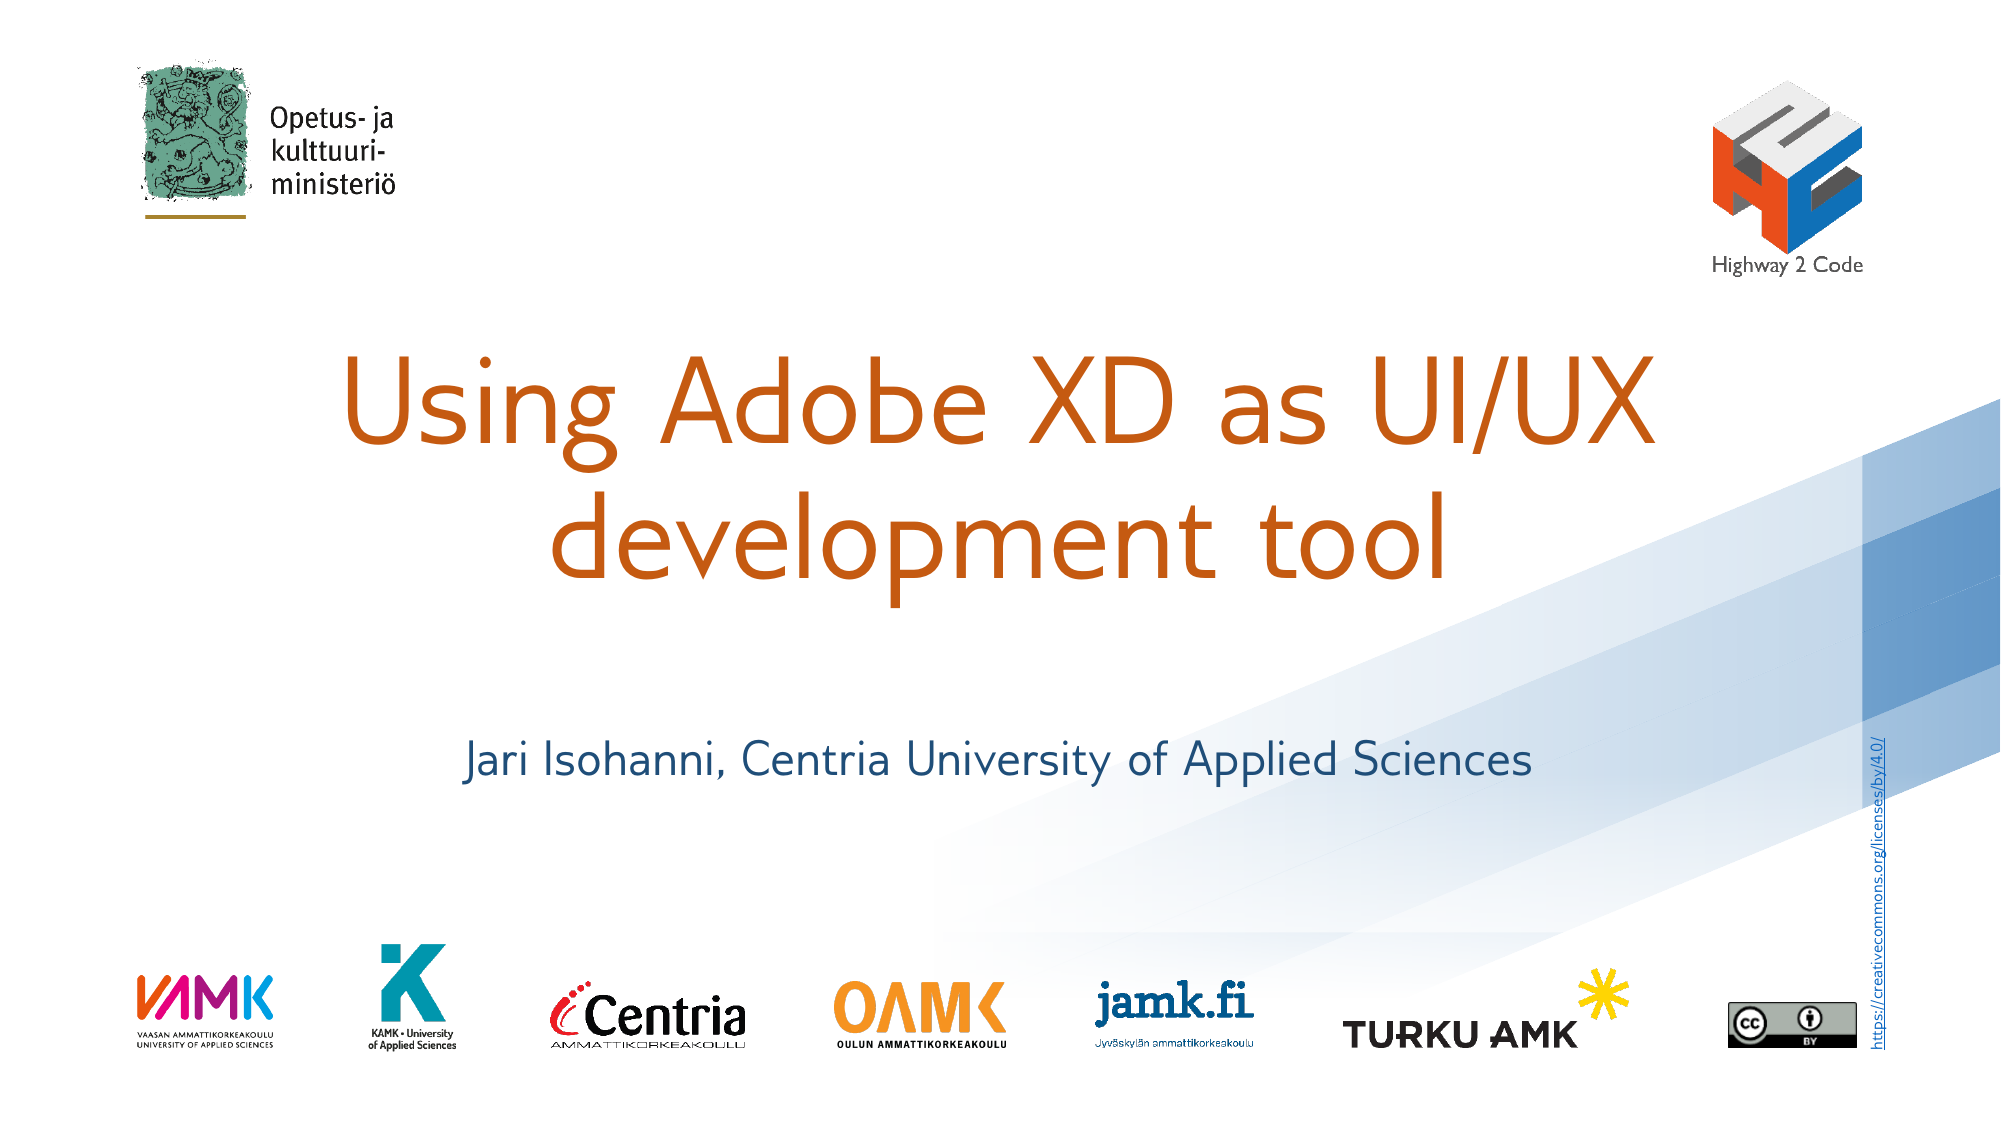

# Using Adobe XD as UI/UX development tool
Jari Isohanni, Centria University of Applied Sciences